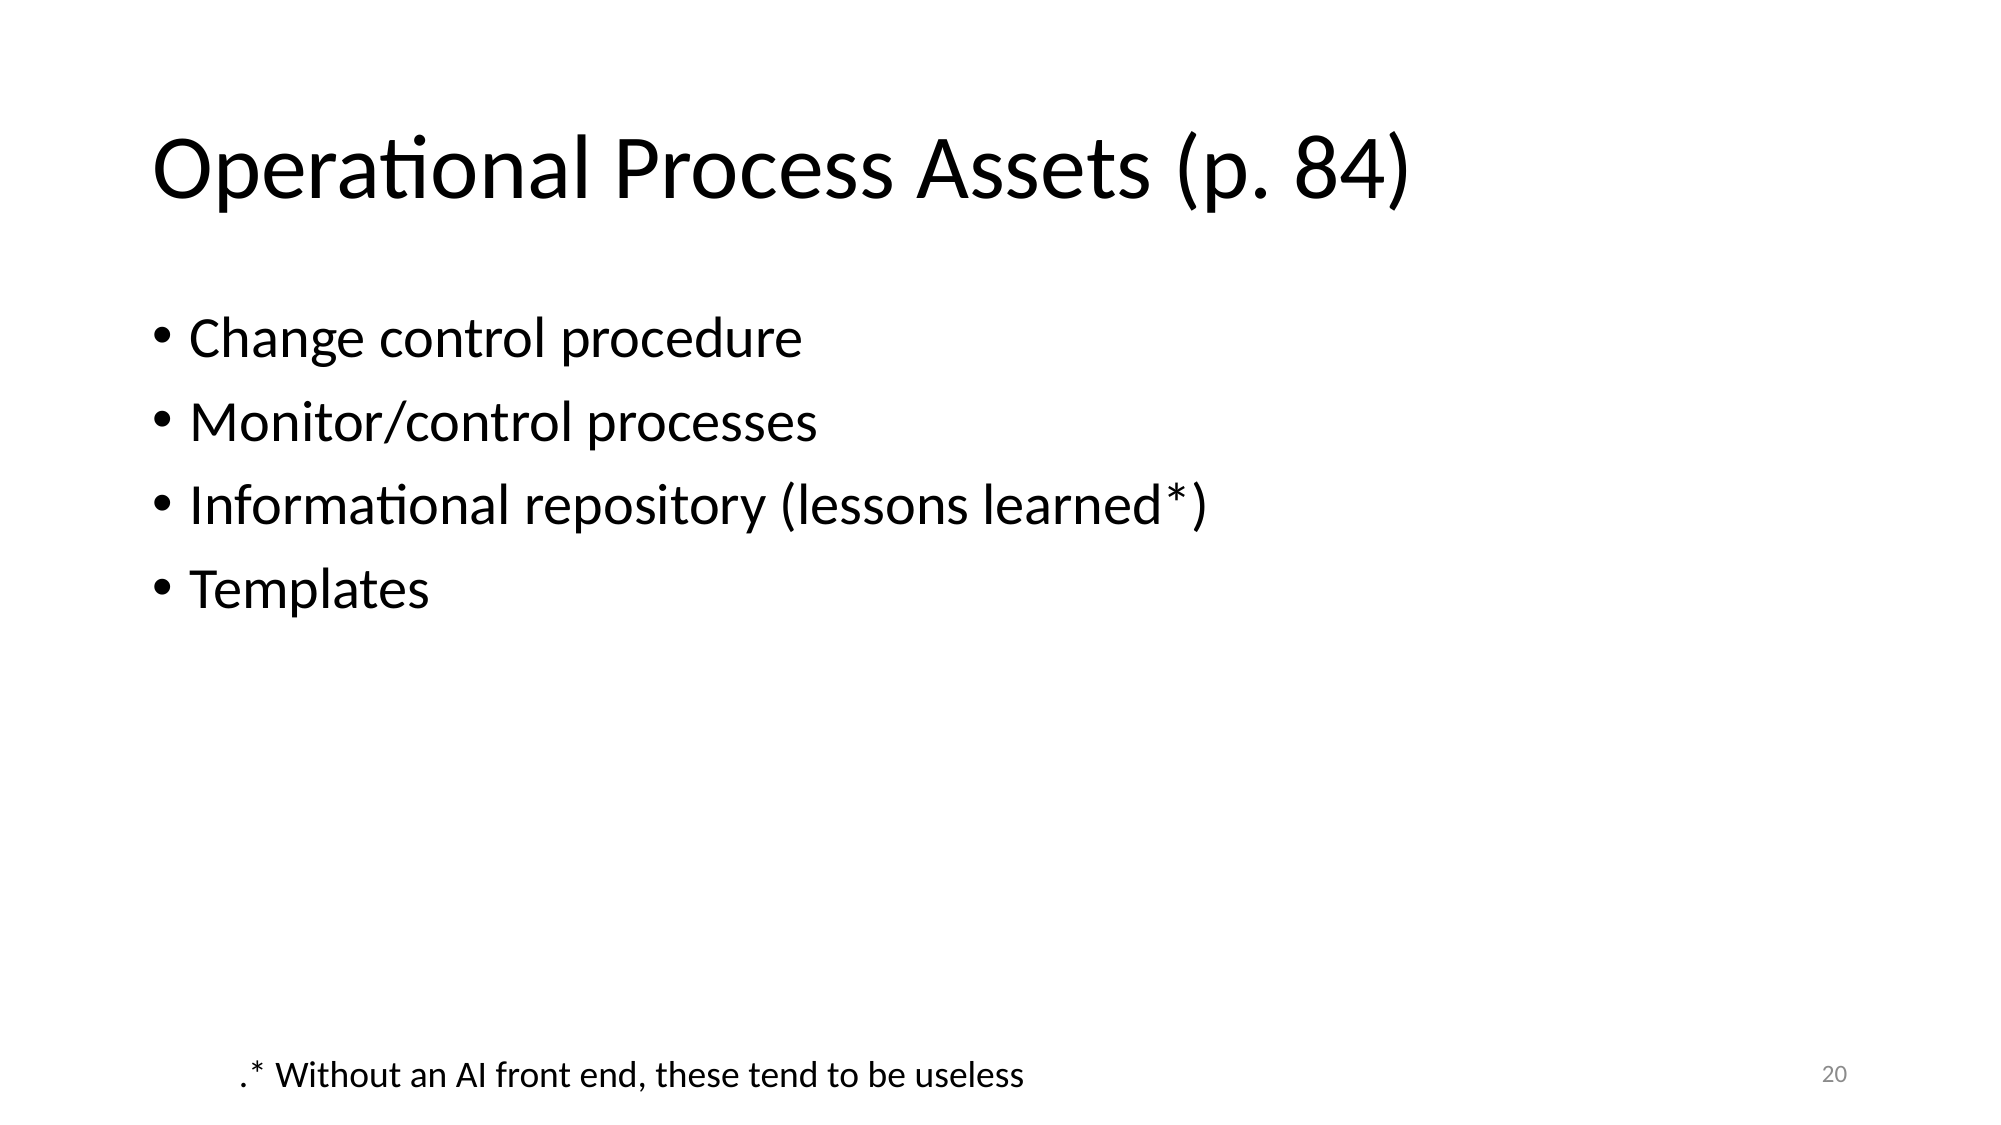

# Operational Process Assets (p. 84)
Change control procedure
Monitor/control processes
Informational repository (lessons learned*)
Templates

.* Without an AI front end, these tend to be useless

20